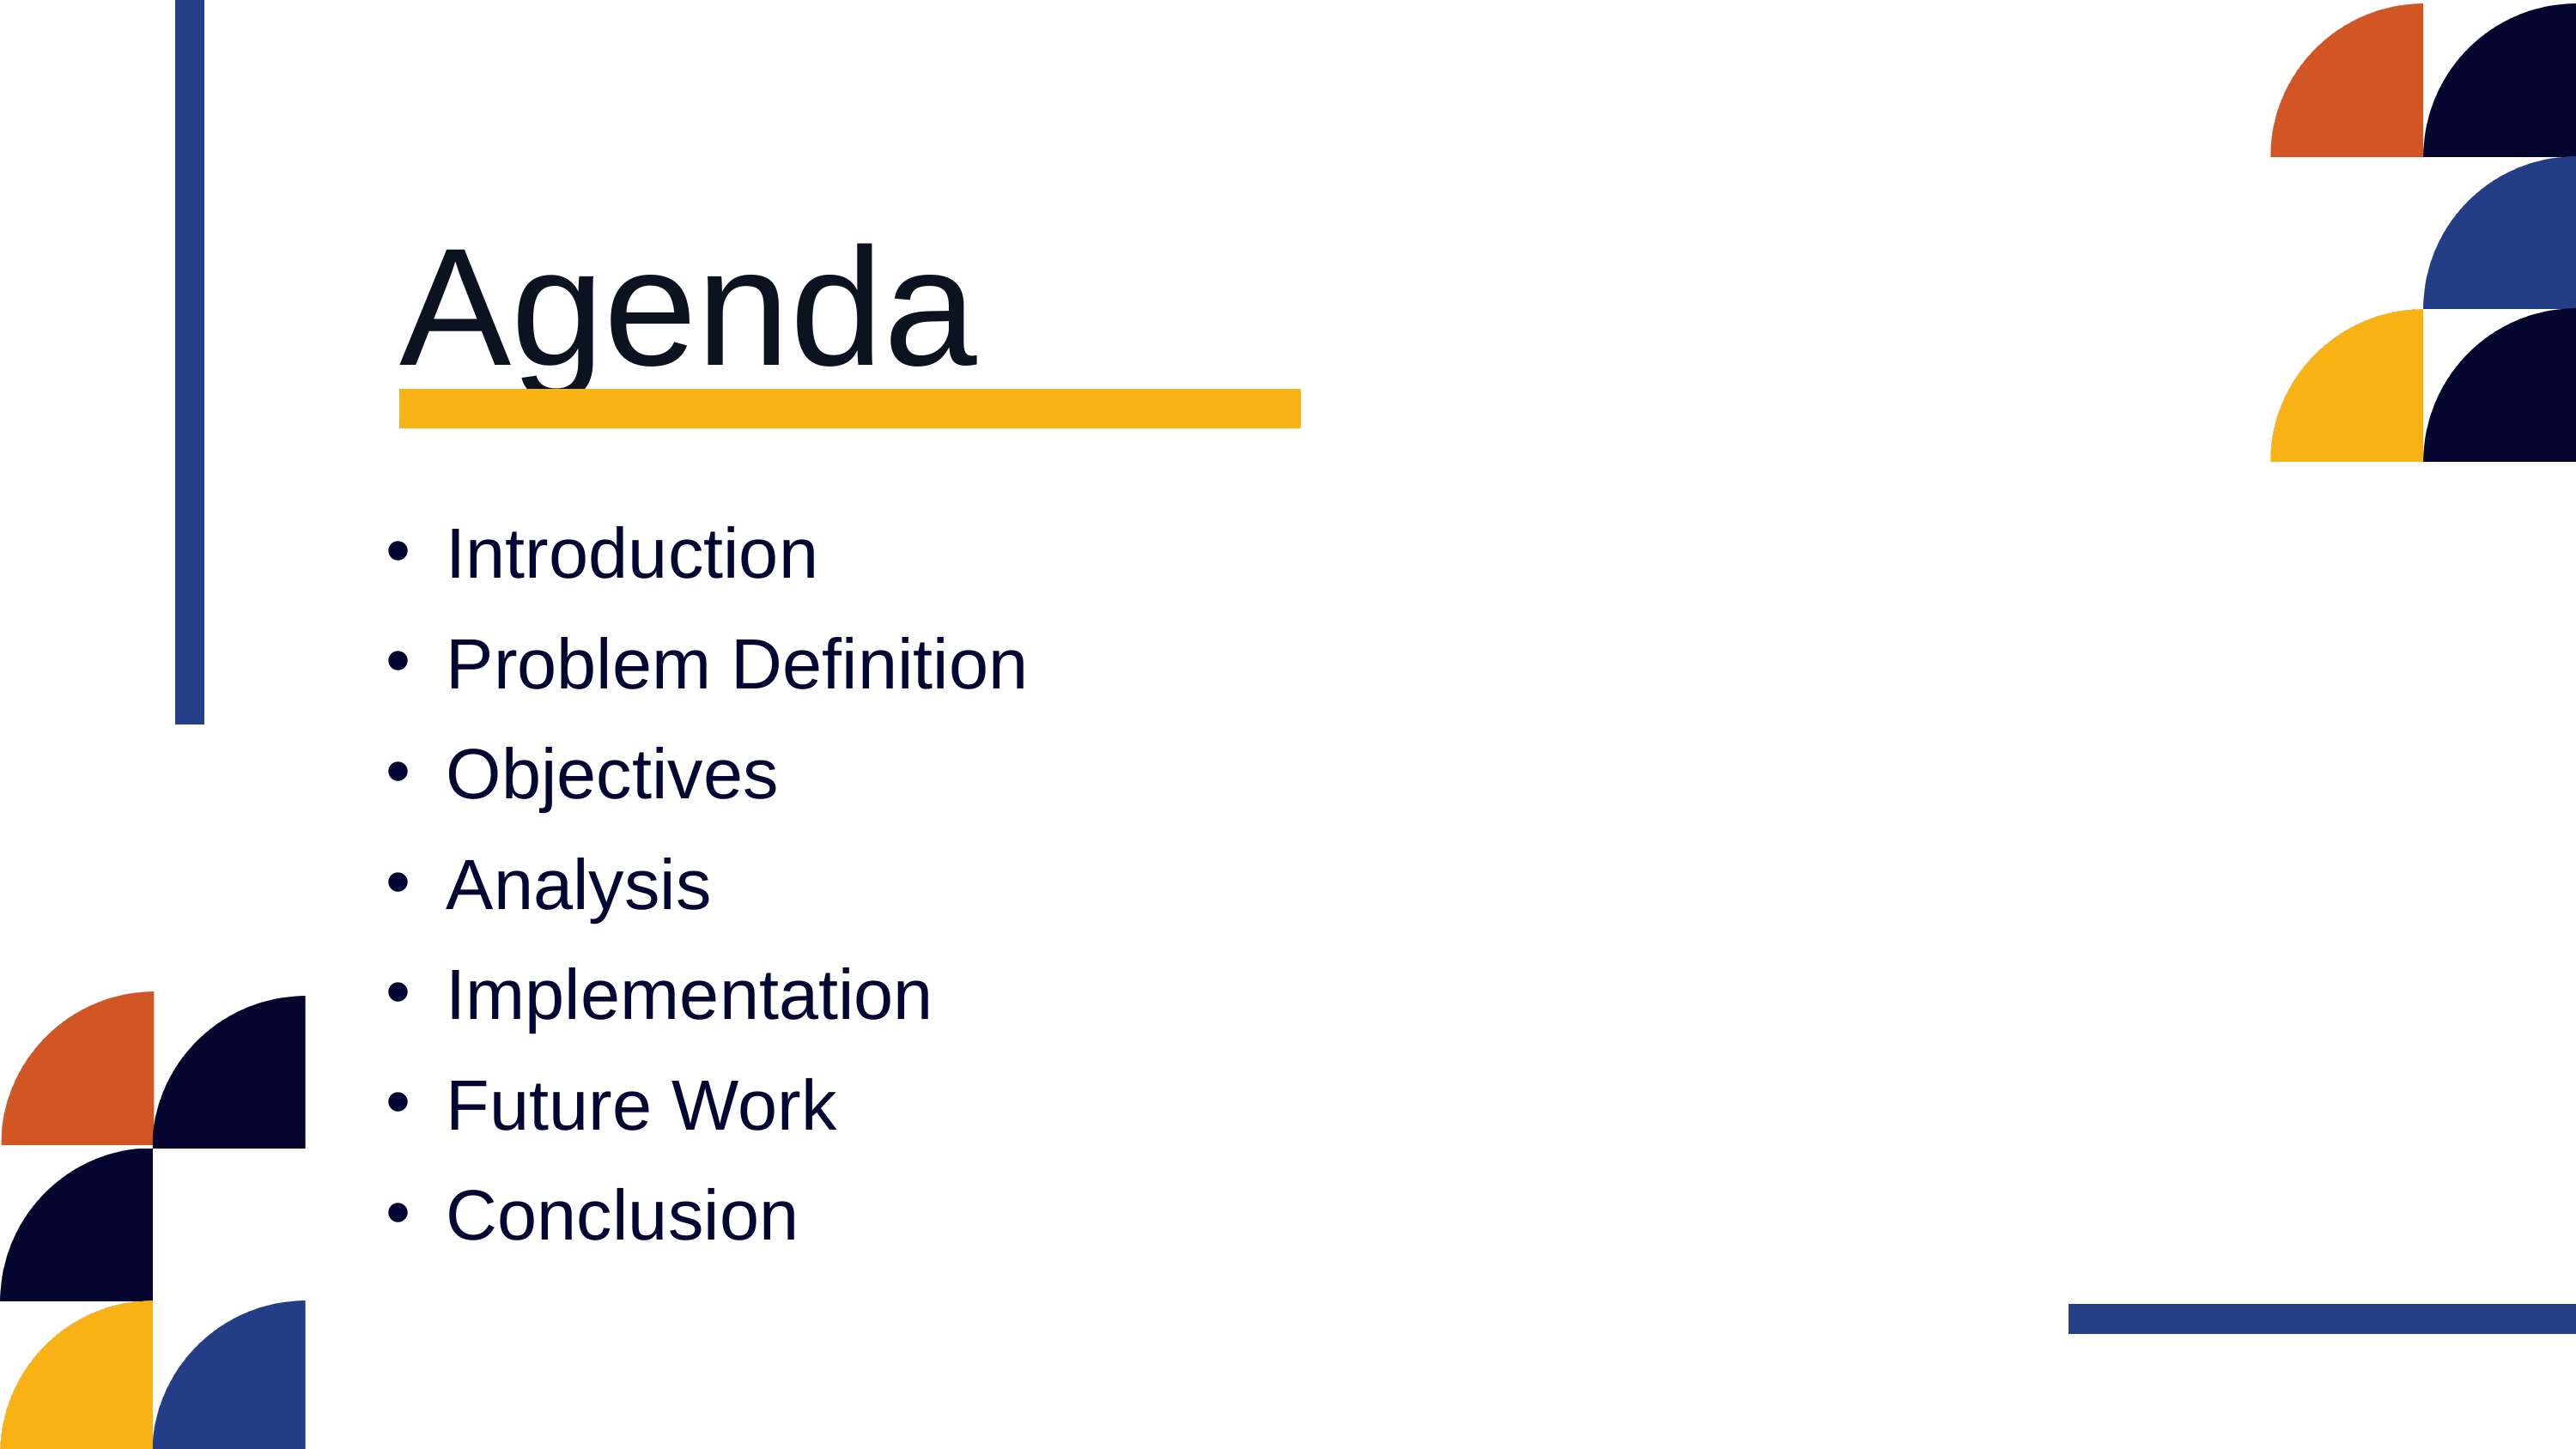

Agenda

Introduction
Problem Definition
Objectives
Analysis
Implementation
Future Work
Conclusion